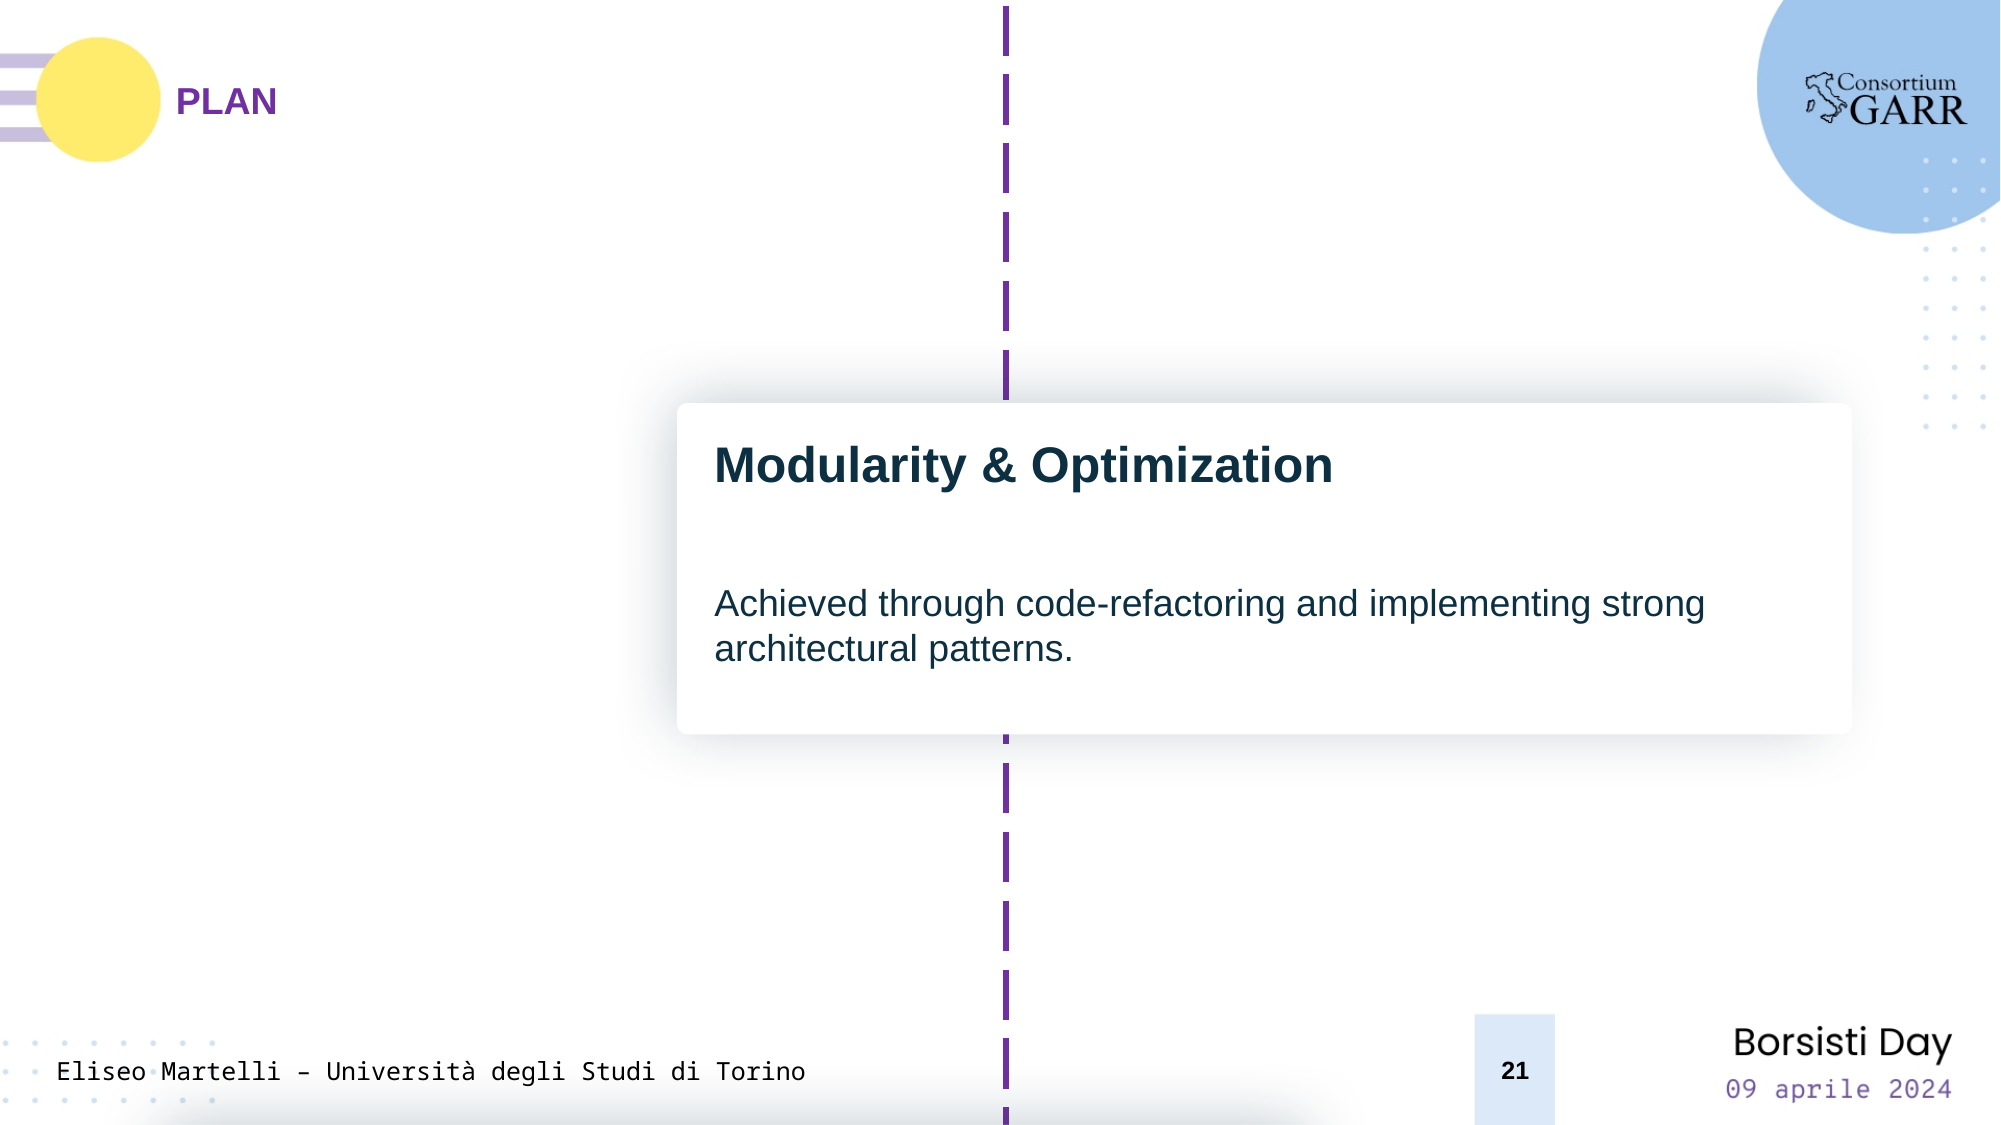

PLAN
PLAN

Modularity & Optimization
Achieved through code-refactoring and implementing strong architectural patterns.
21
Eliseo Martelli – Università degli Studi di Torino

UI Redesign
Improve UI design and performance to increase user interaction quality and speed.